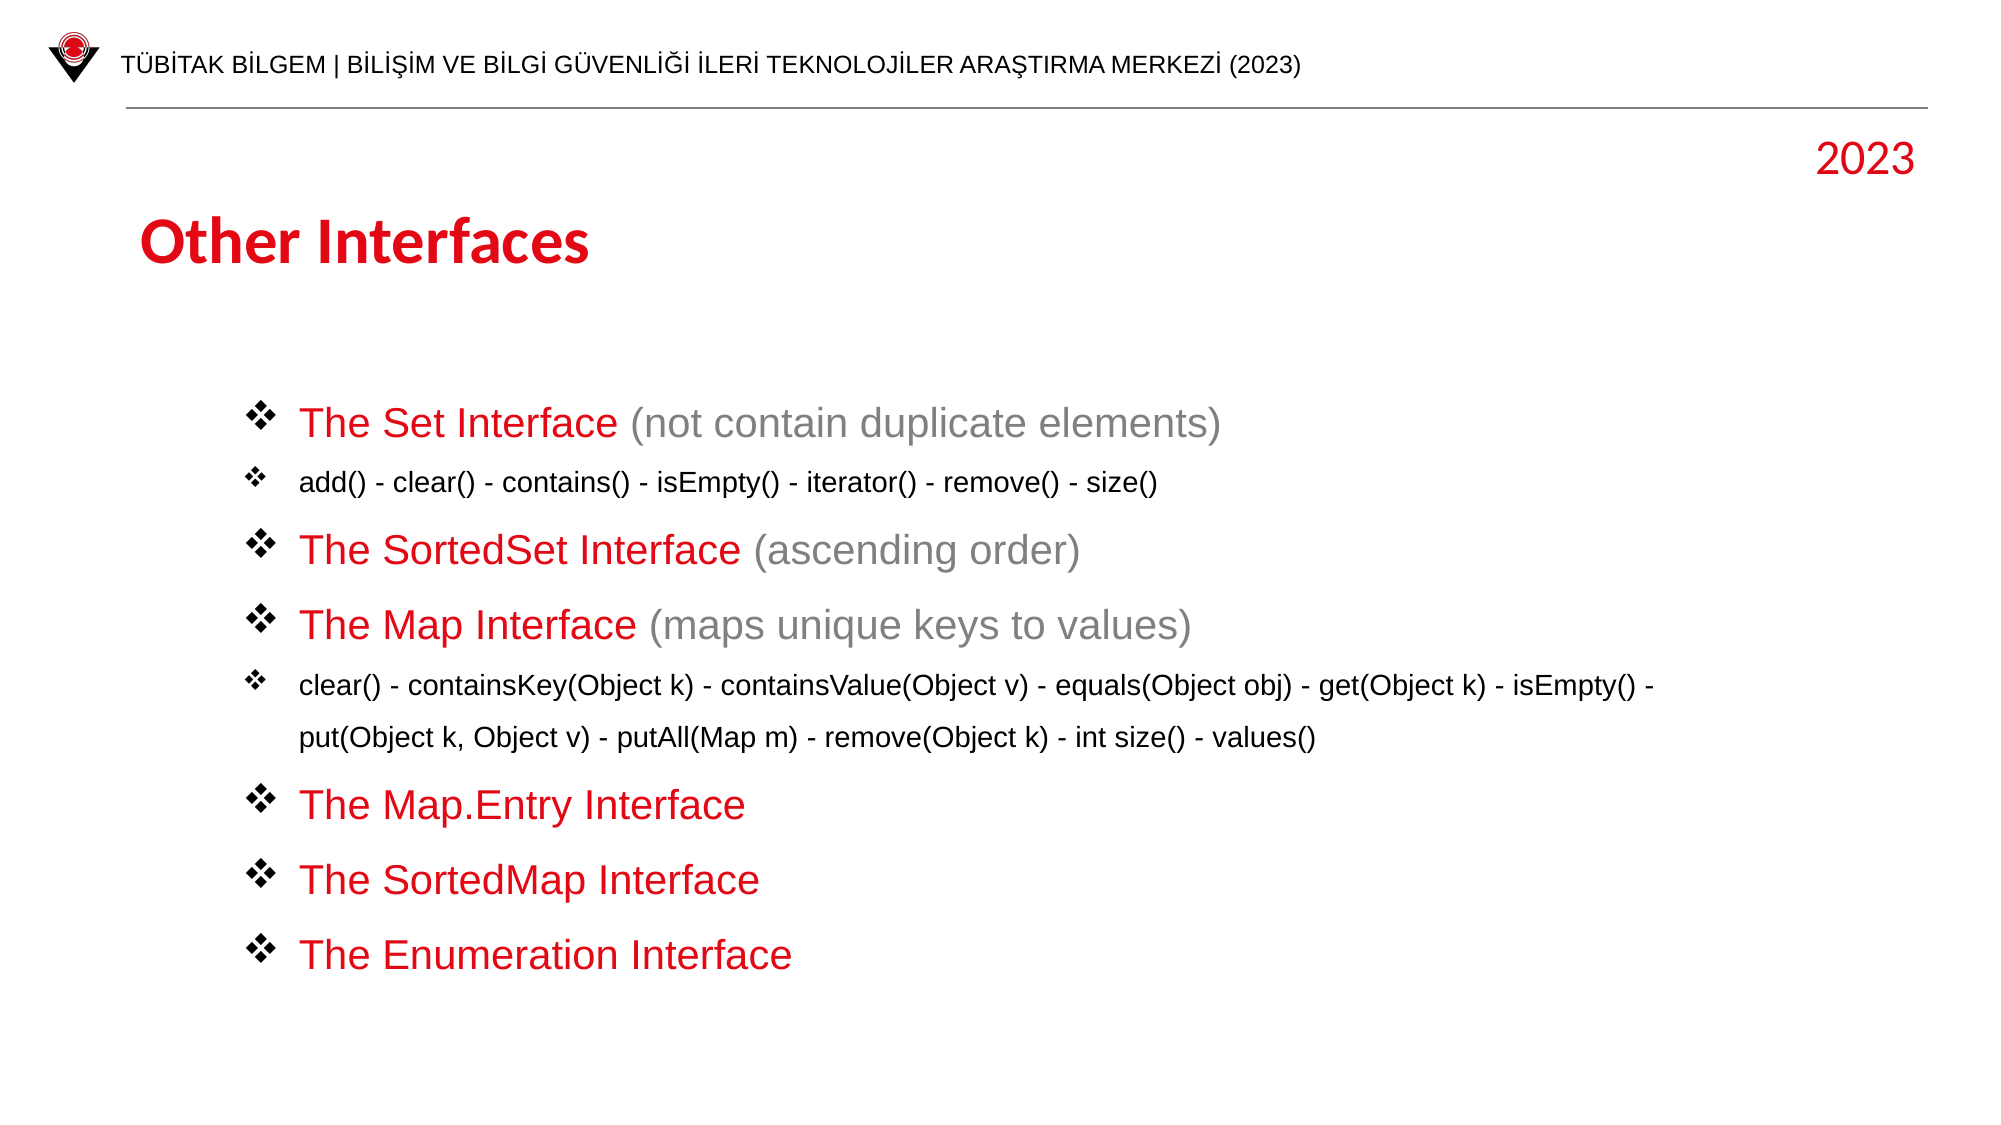

2023
Other Interfaces

The Set Interface (not contain duplicate elements)
add() - clear() - contains() - isEmpty() - iterator() - remove() - size()
The SortedSet Interface (ascending order)
The Map Interface (maps unique keys to values)
clear() - containsKey(Object k) - containsValue(Object v) - equals(Object obj) - get(Object k) - isEmpty() - put(Object k, Object v) - putAll(Map m) - remove(Object k) - int size() - values()
The Map.Entry Interface
The SortedMap Interface
The Enumeration Interface